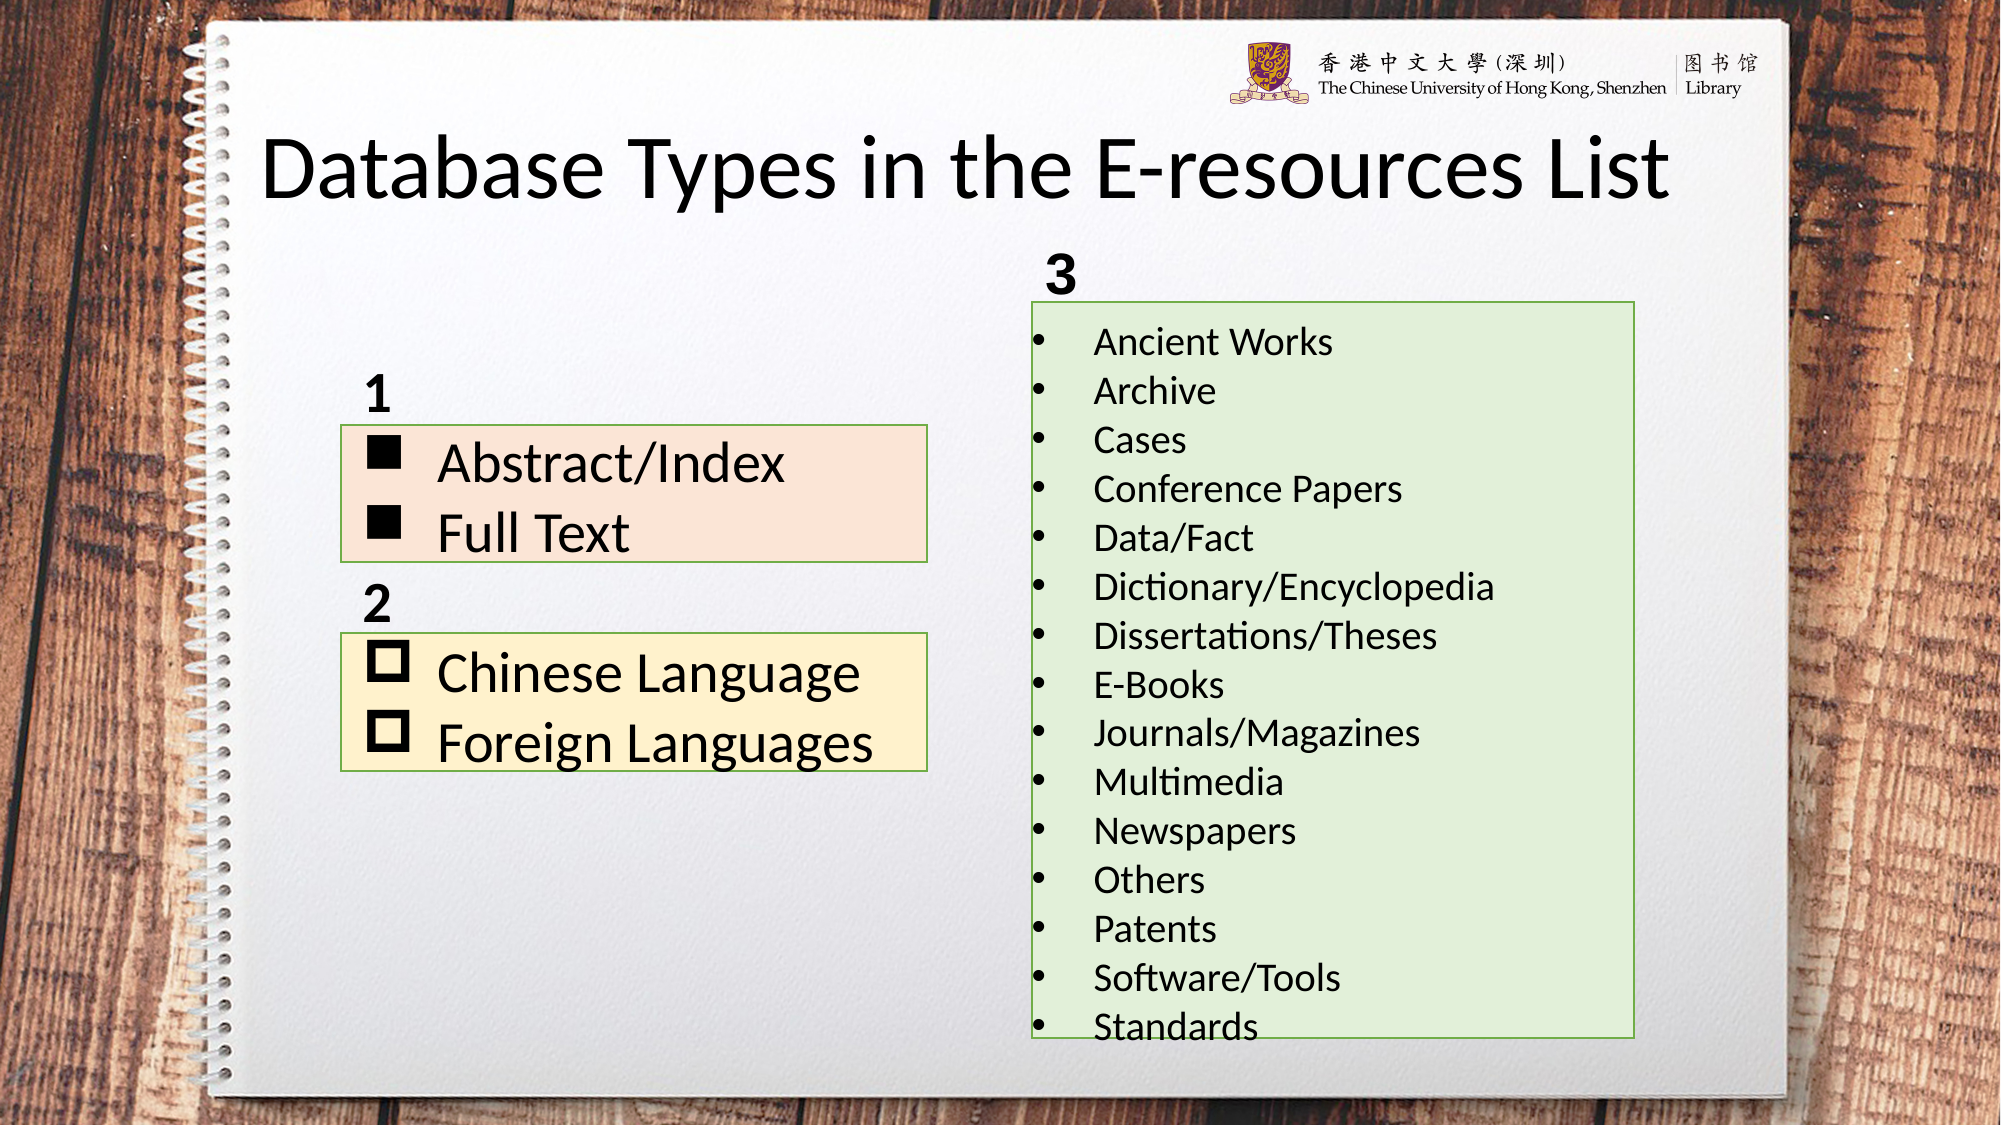

# Database Types in the E-resources List
3

1
Abstract/Index
Full Text
2
Chinese Language
Foreign Languages

Ancient Works
Archive
Cases
Conference Papers
Data/Fact
Dictionary/Encyclopedia
Dissertations/Theses
E-Books
Journals/Magazines
Multimedia
Newspapers
Others
Patents
Software/Tools
Standards